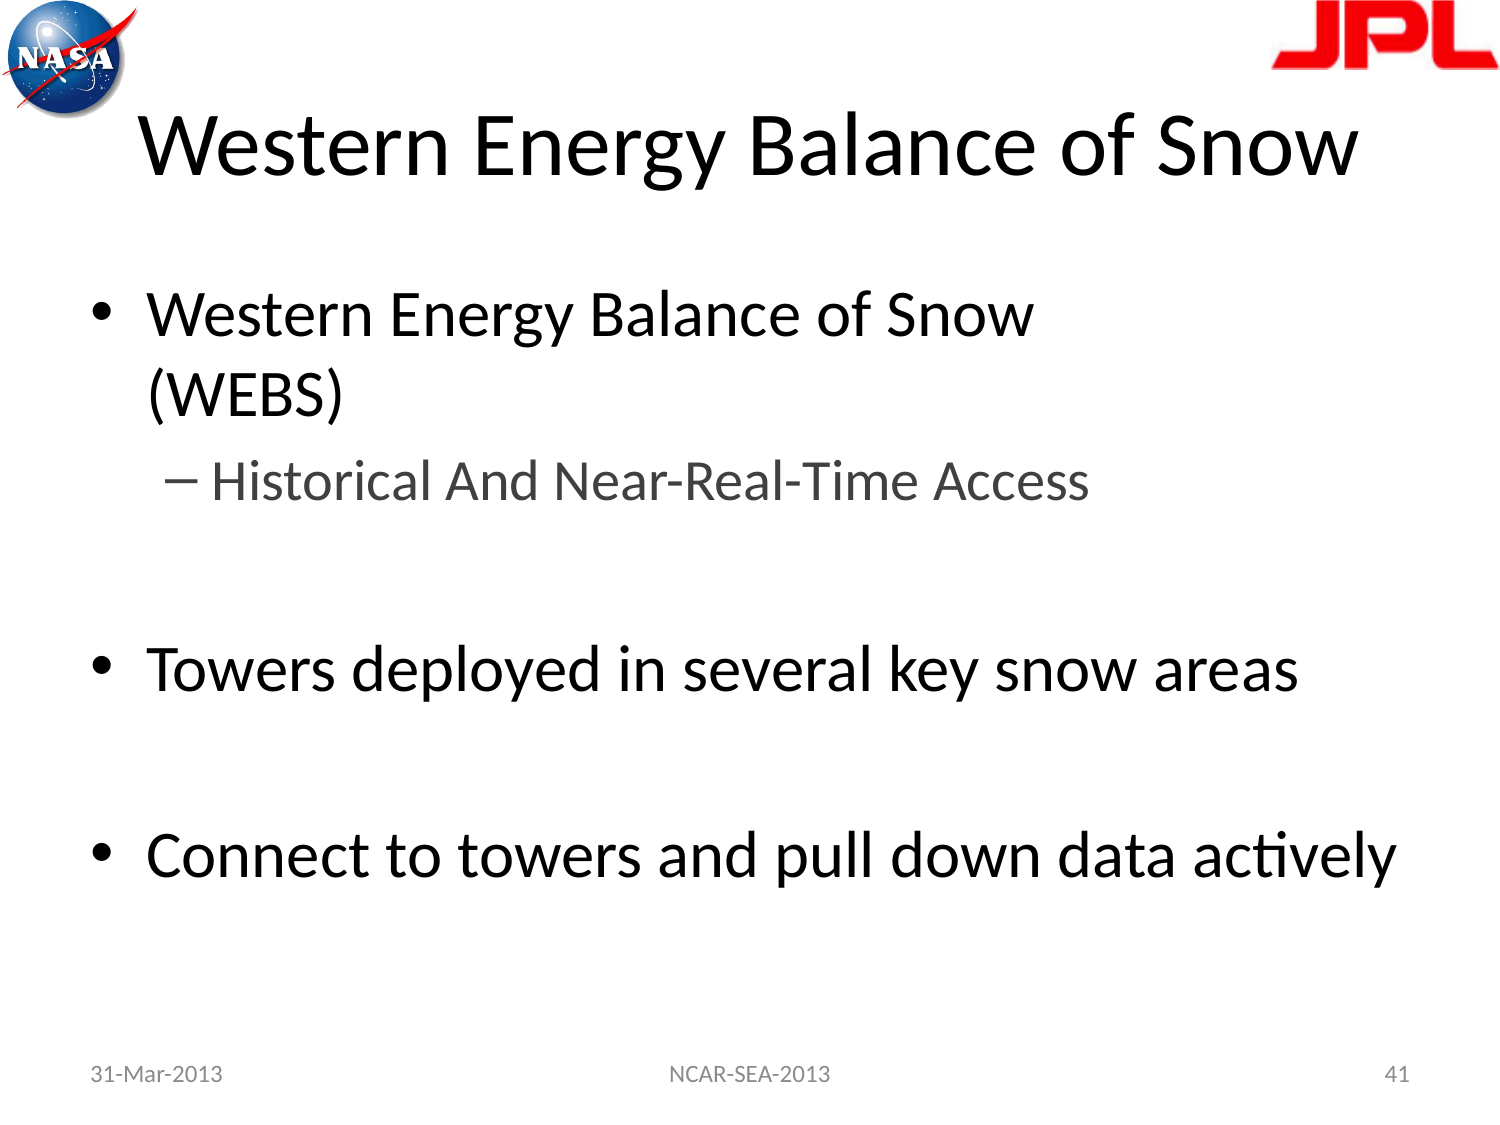

# Western Energy Balance of Snow
Western Energy Balance of Snow
(WEBS)
Historical And Near-Real-Time Access

Towers deployed in several key snow areas

Connect to towers and pull down data actively

31-Mar-2013
NCAR-SEA-2013
41